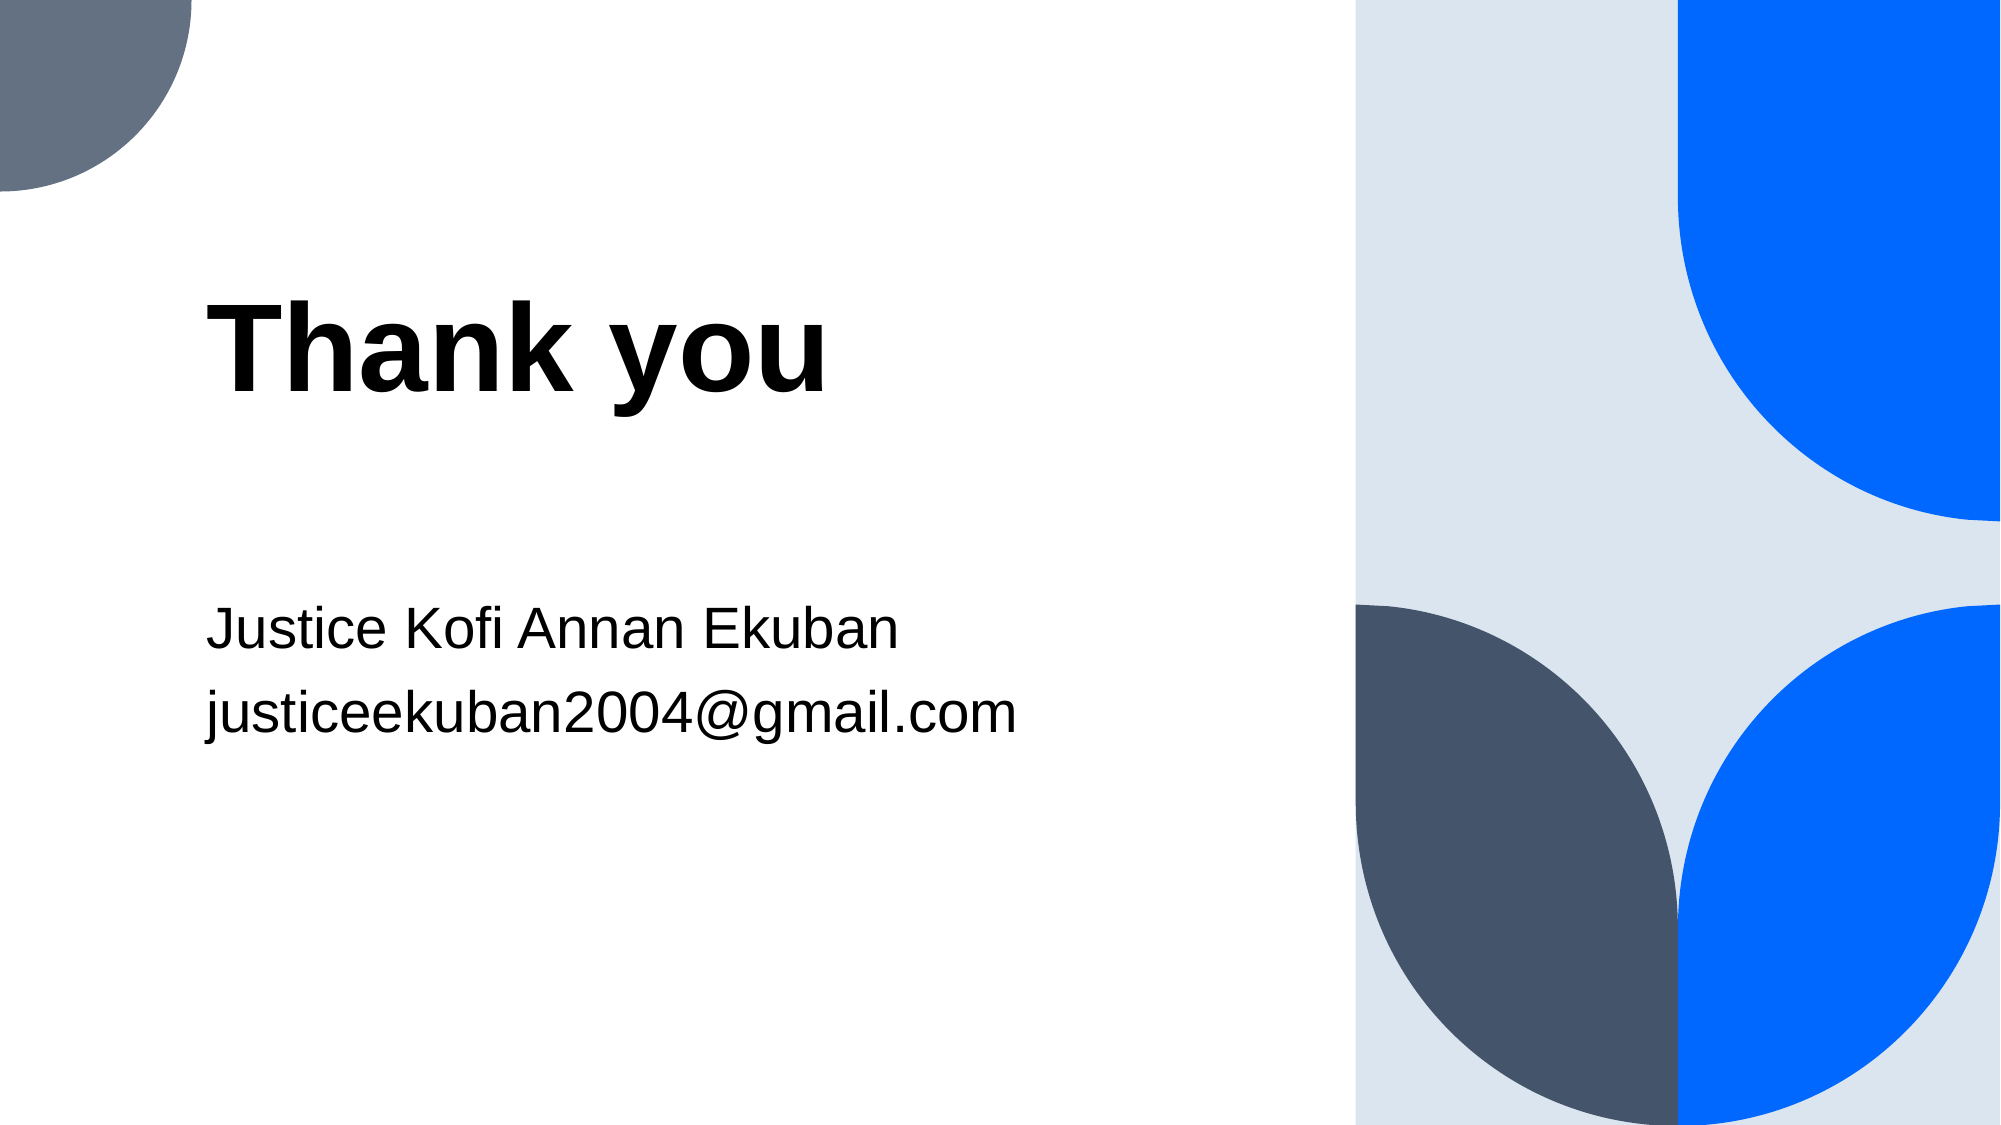

# Thank you
Justice Kofi Annan Ekuban
justiceekuban2004@gmail.com